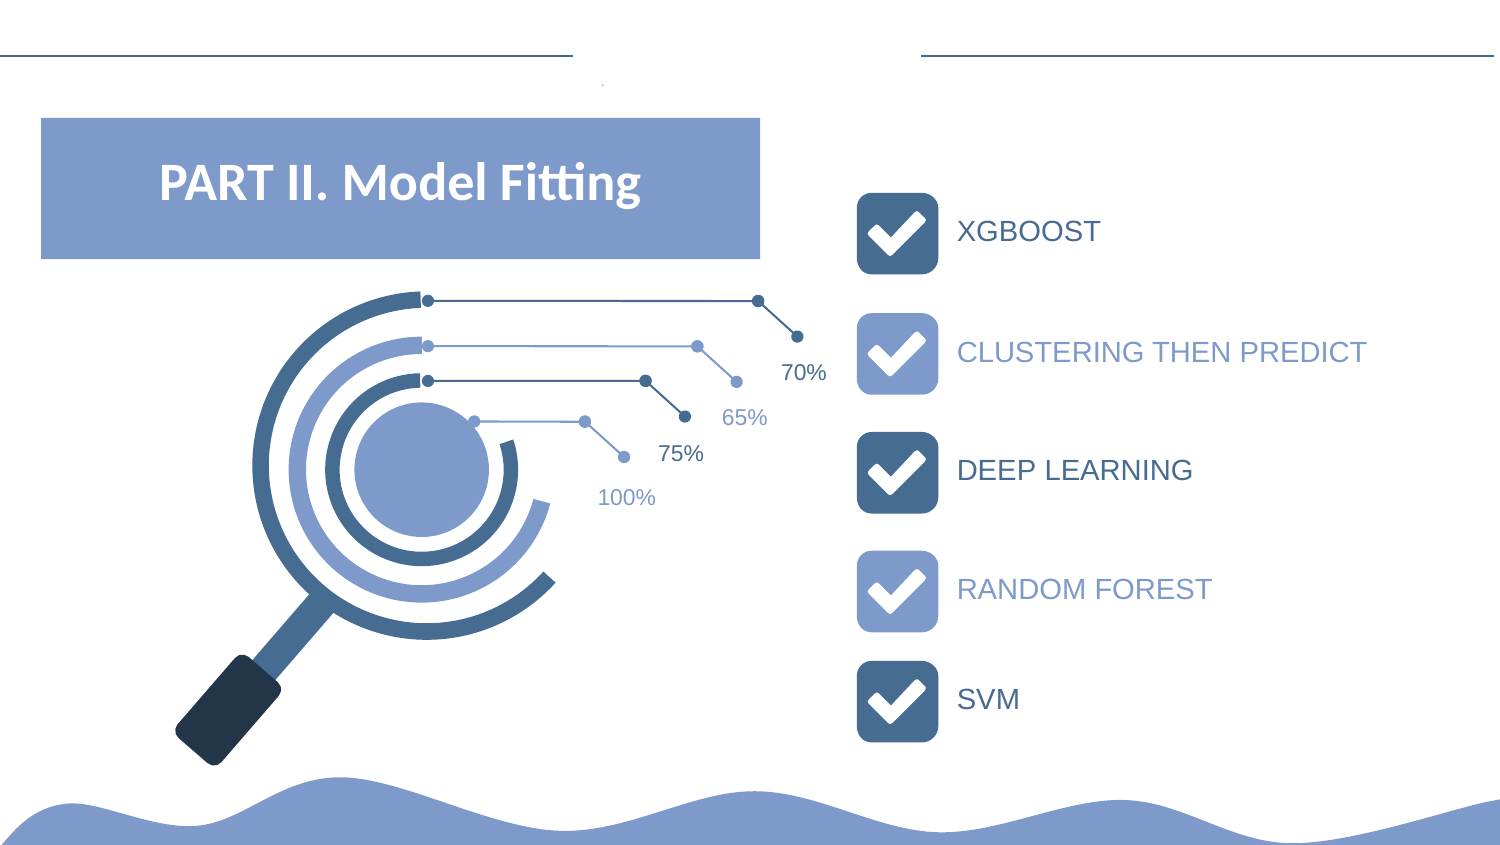

PART II. Model Fitting

XGBOOST

CLUSTERING THEN PREDICT

70%

65%

75%
DEEP LEARNING
100%

RANDOM FOREST

SVM